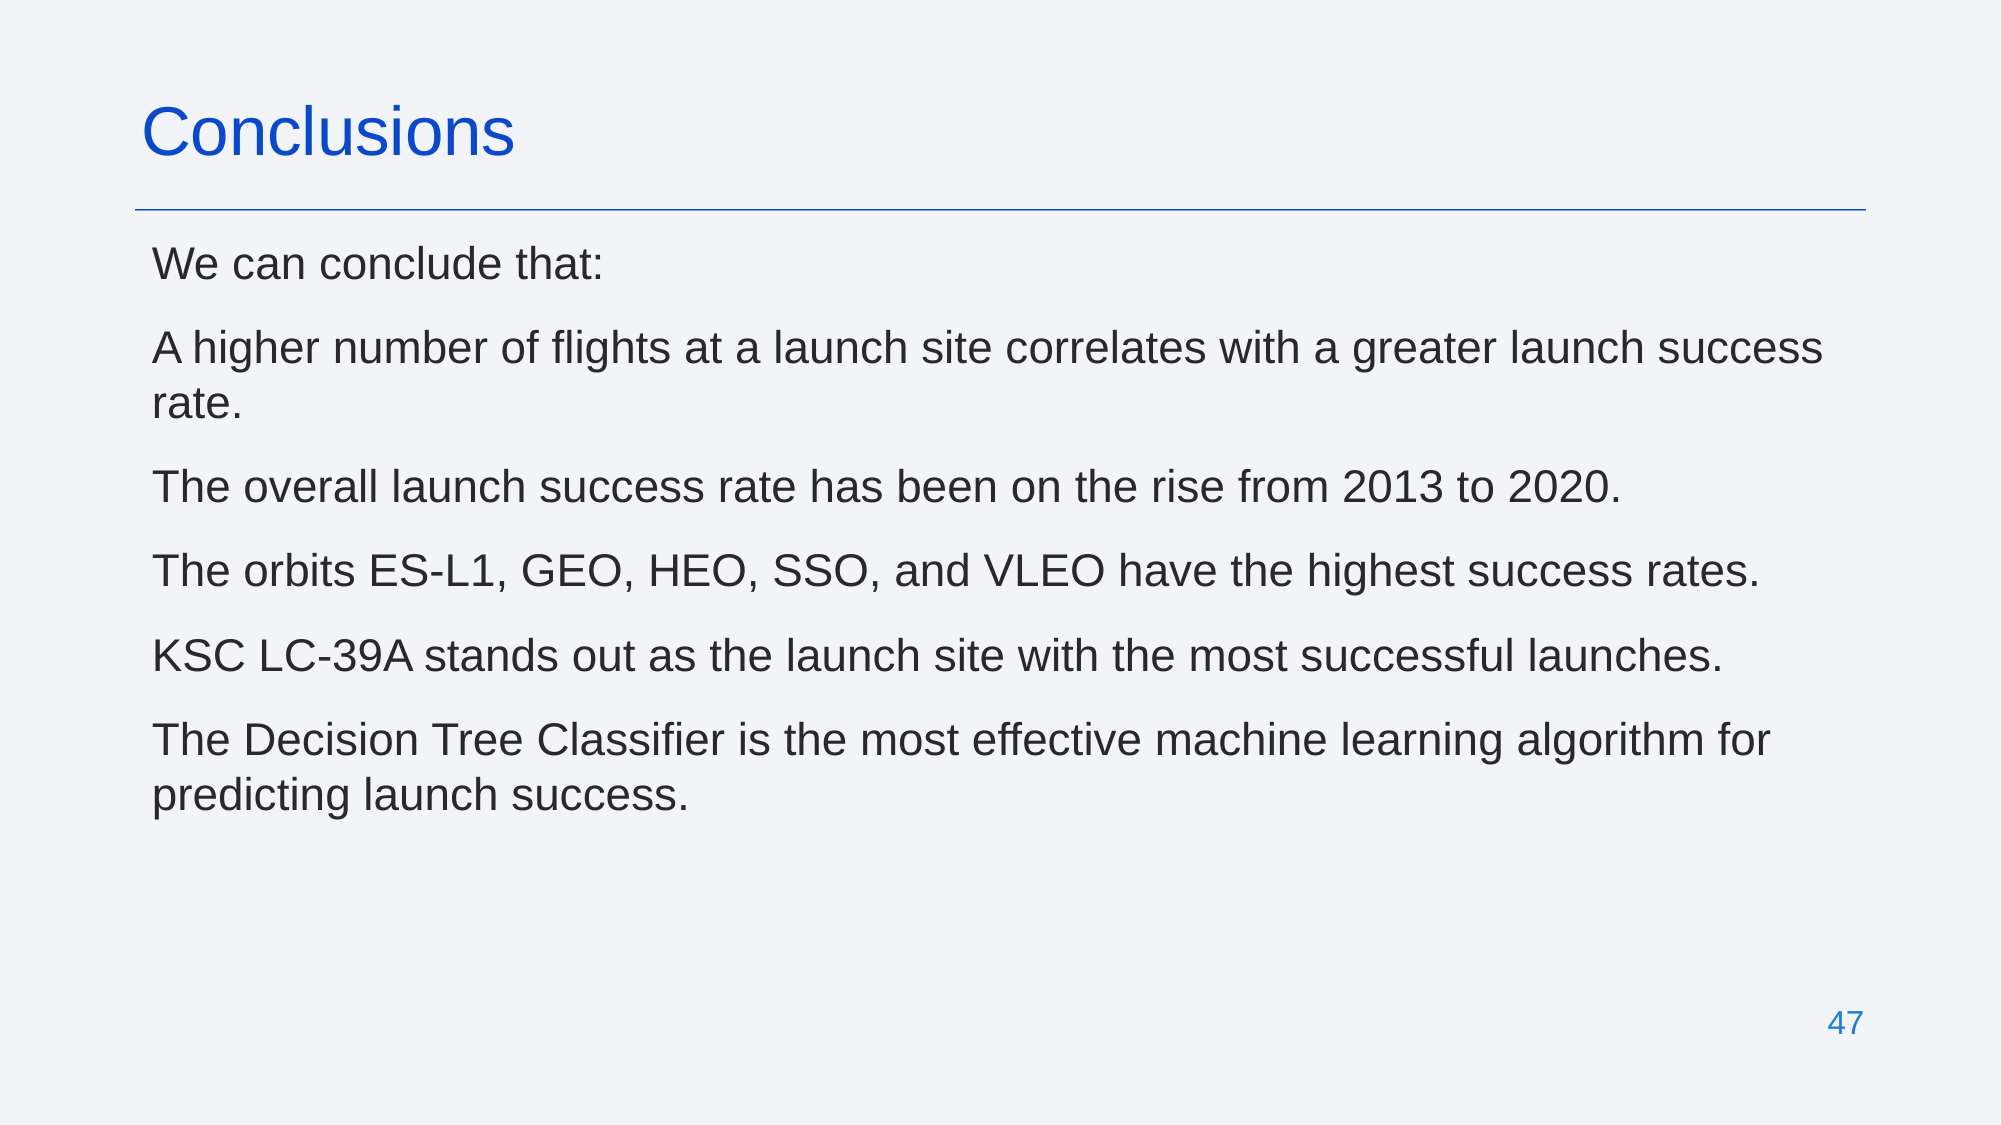

Conclusions
We can conclude that:
A higher number of flights at a launch site correlates with a greater launch success rate.
The overall launch success rate has been on the rise from 2013 to 2020.
The orbits ES-L1, GEO, HEO, SSO, and VLEO have the highest success rates.
KSC LC-39A stands out as the launch site with the most successful launches.
The Decision Tree Classifier is the most effective machine learning algorithm for predicting launch success.
47